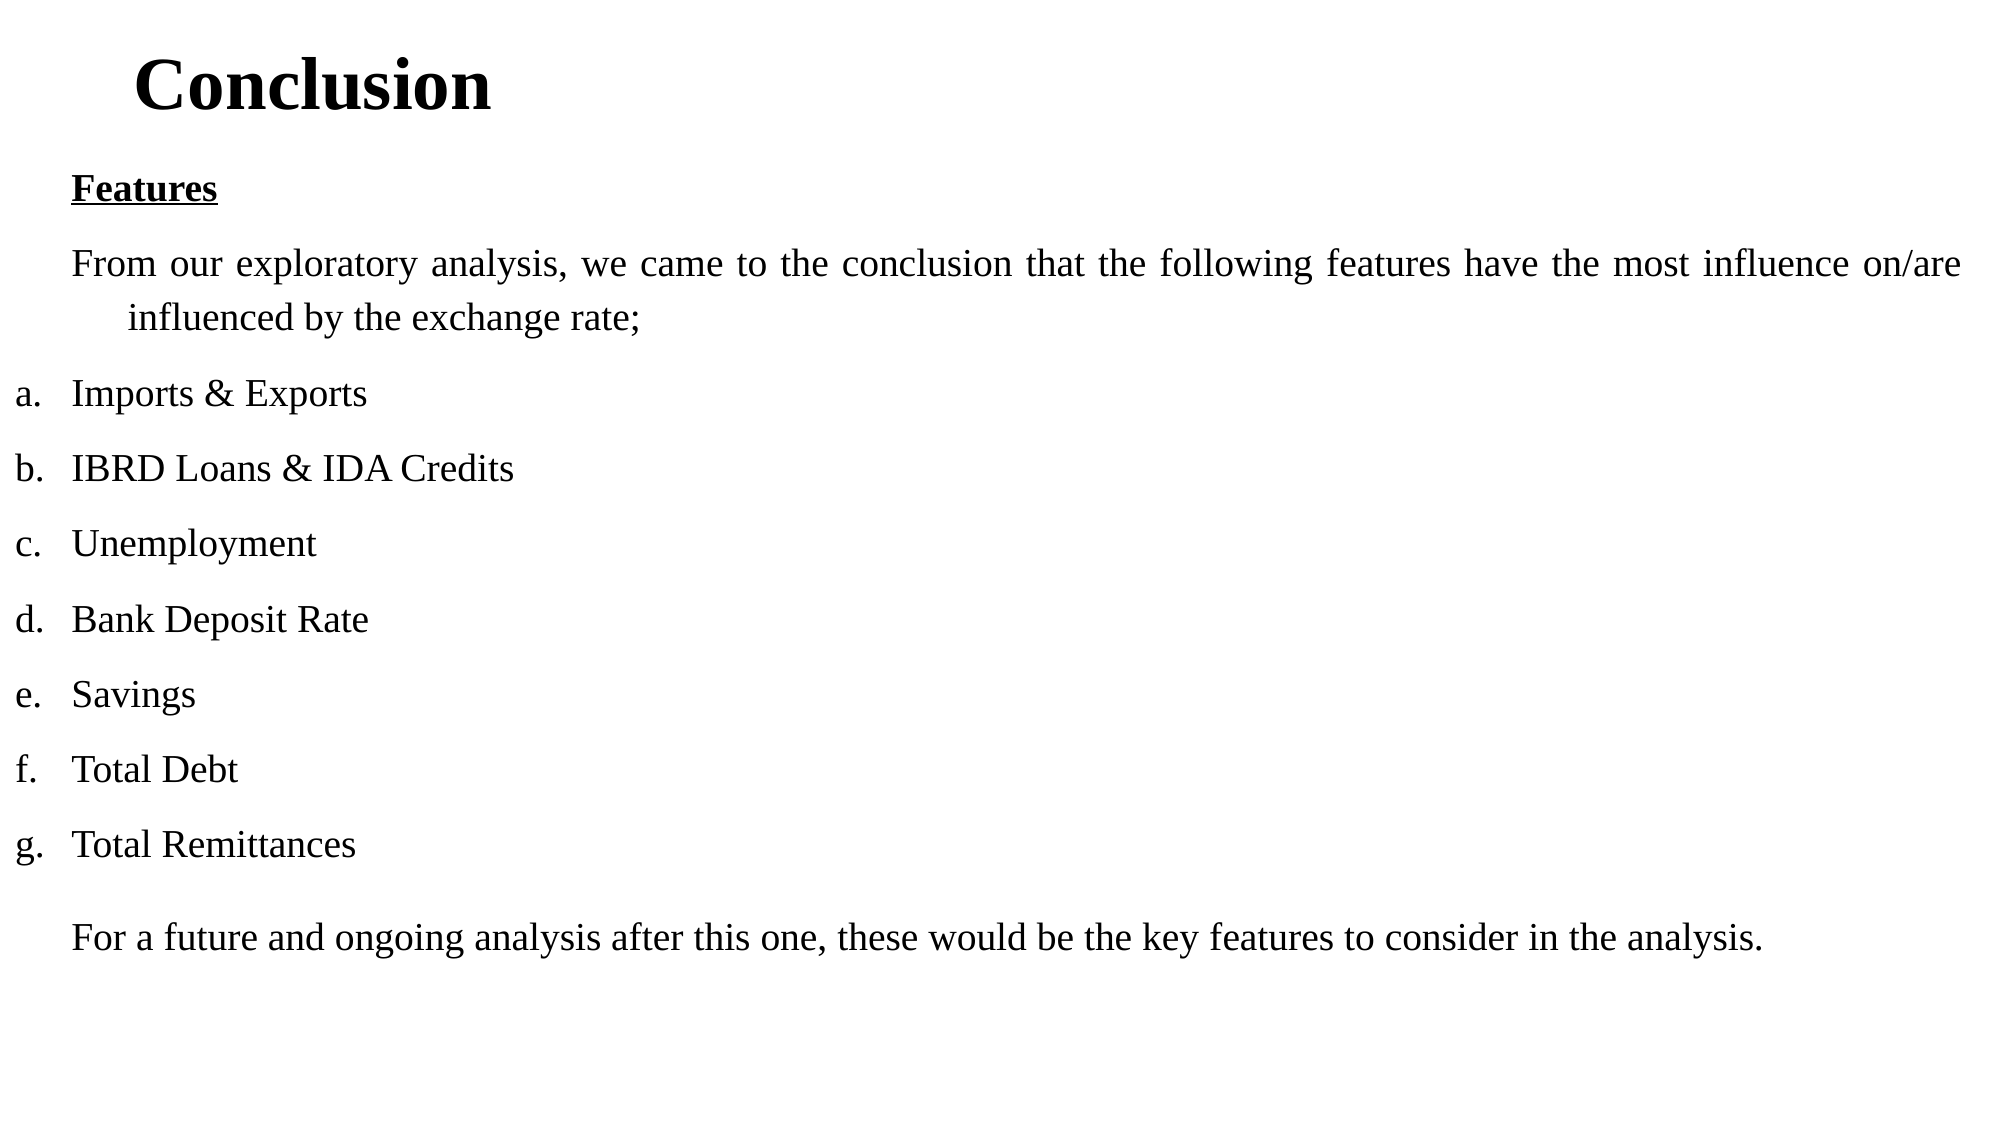

# Conclusion
Features
From our exploratory analysis, we came to the conclusion that the following features have the most influence on/are influenced by the exchange rate;
Imports & Exports
IBRD Loans & IDA Credits
Unemployment
Bank Deposit Rate
Savings
Total Debt
Total Remittances
For a future and ongoing analysis after this one, these would be the key features to consider in the analysis.